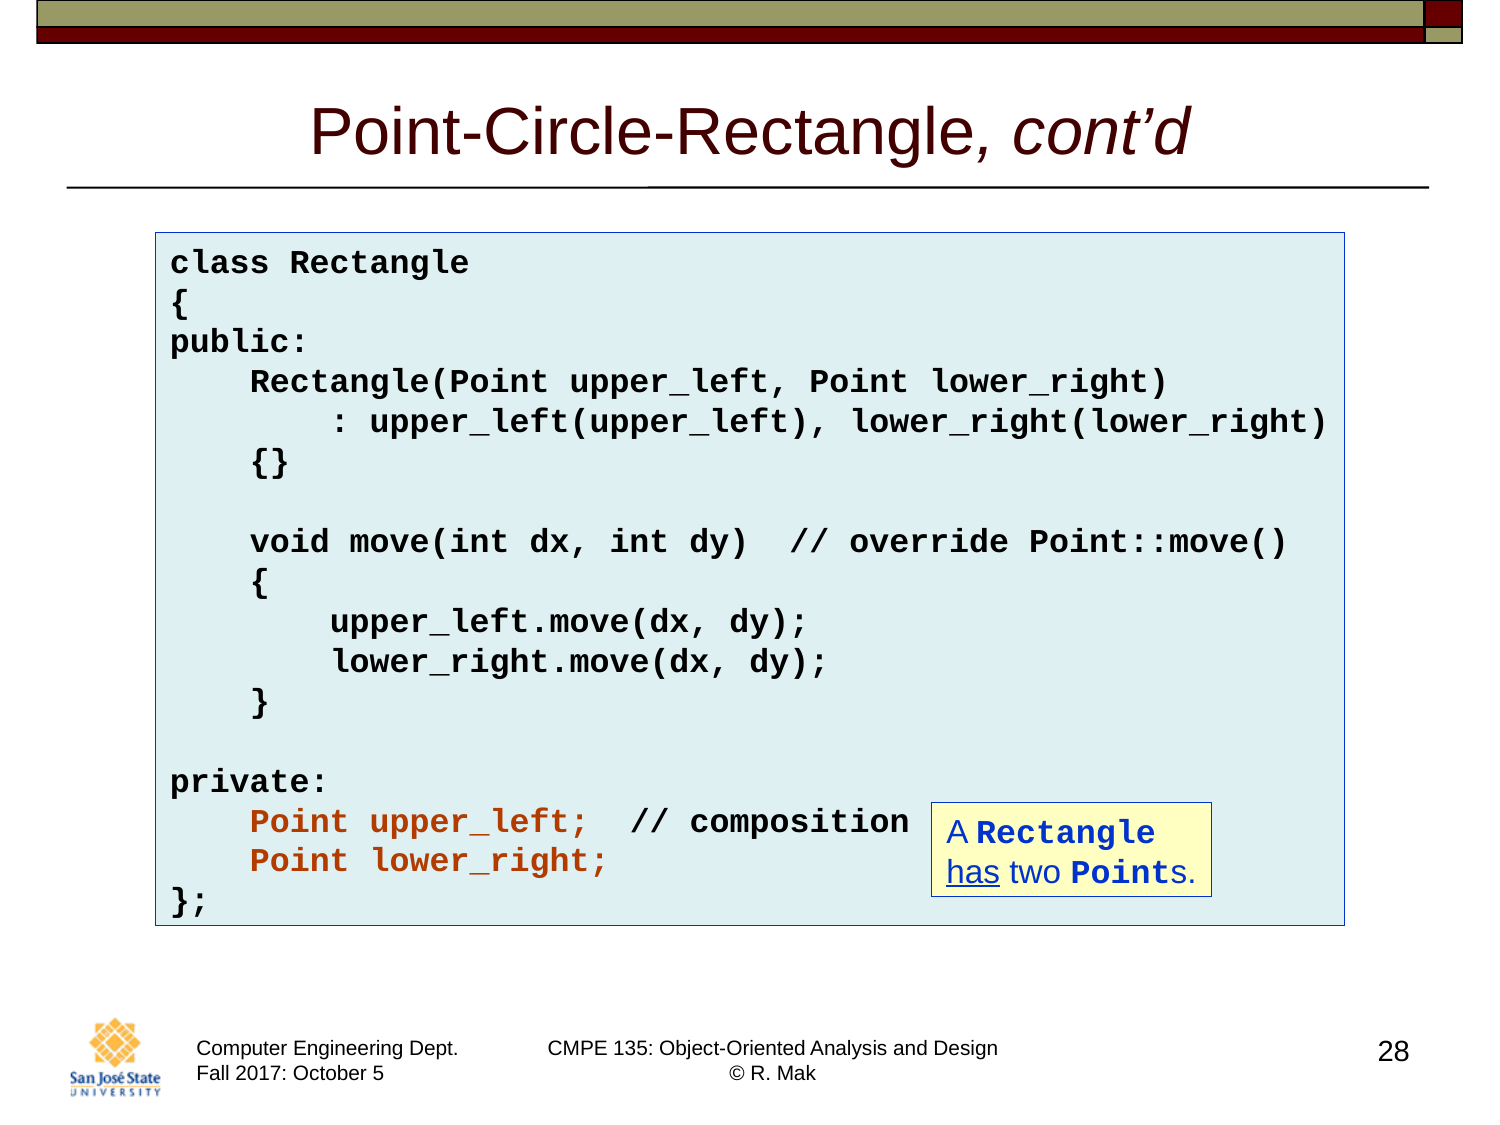

# Point-Circle-Rectangle, cont’d
class Rectangle
{
public:
    Rectangle(Point upper_left, Point lower_right)
        : upper_left(upper_left), lower_right(lower_right)
    {}
    void move(int dx, int dy)  // override Point::move()
    {
        upper_left.move(dx, dy);
        lower_right.move(dx, dy);
    }

private:
    Point upper_left;  // composition
    Point lower_right;
};
A Rectangle
has two Points.
28